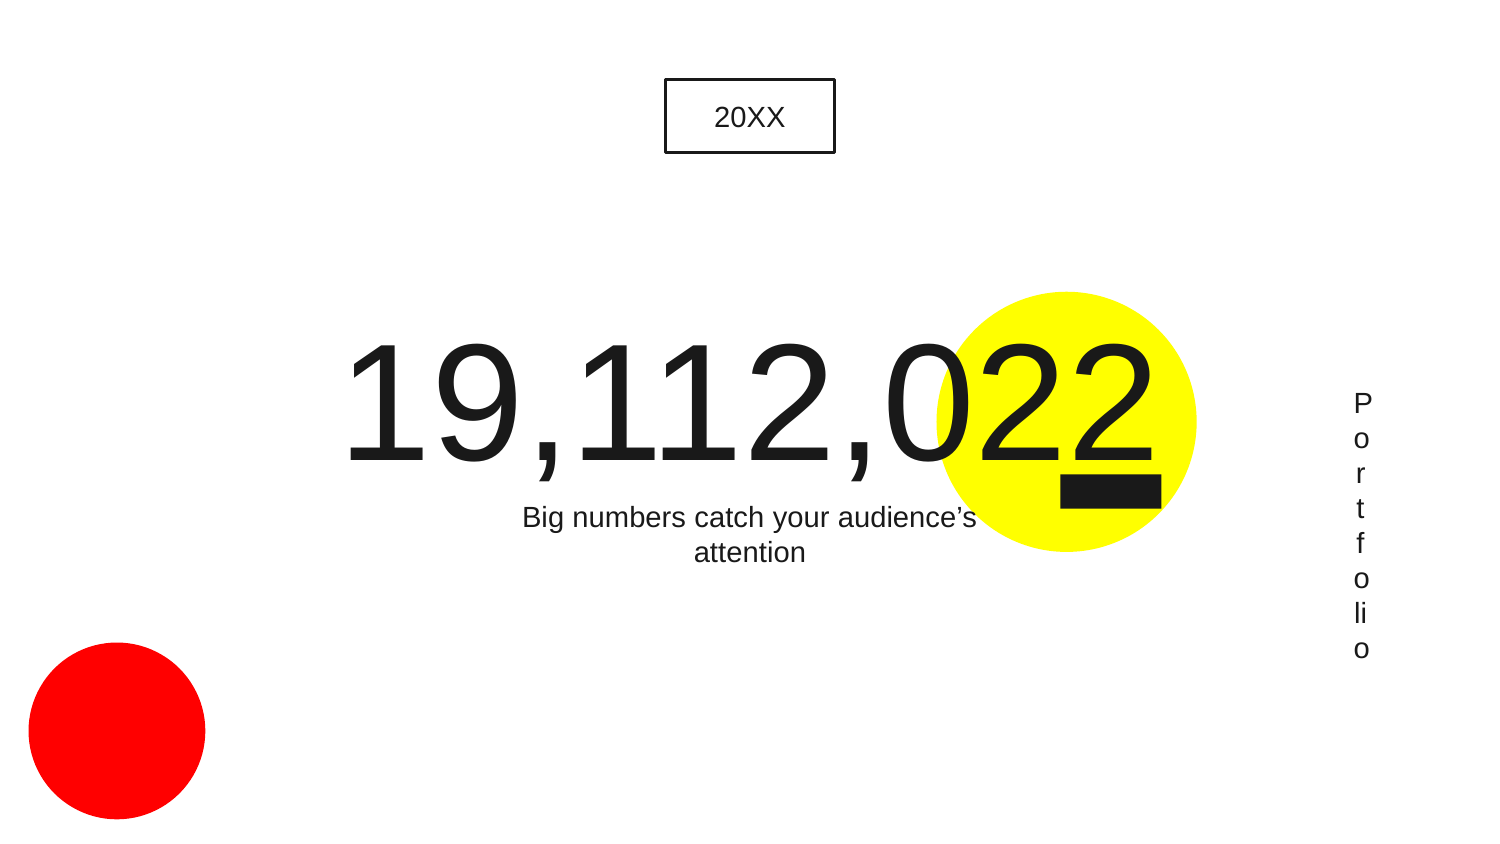

20XX
# 19,112,022

Portfolio

Big numbers catch your audience’s attention